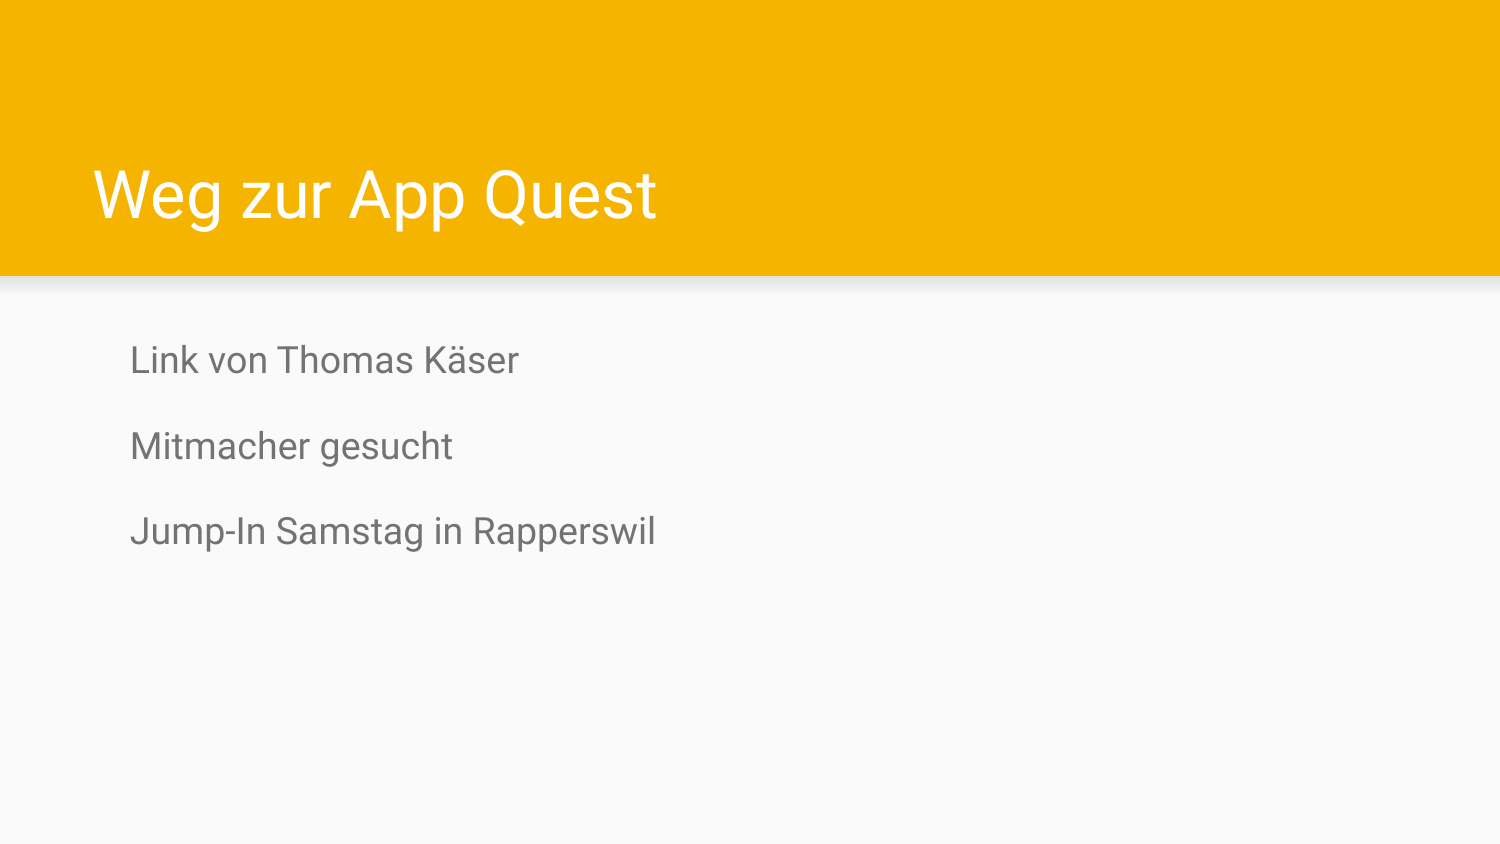

# Weg zur App Quest
Link von Thomas Käser
Mitmacher gesucht
Jump-In Samstag in Rapperswil